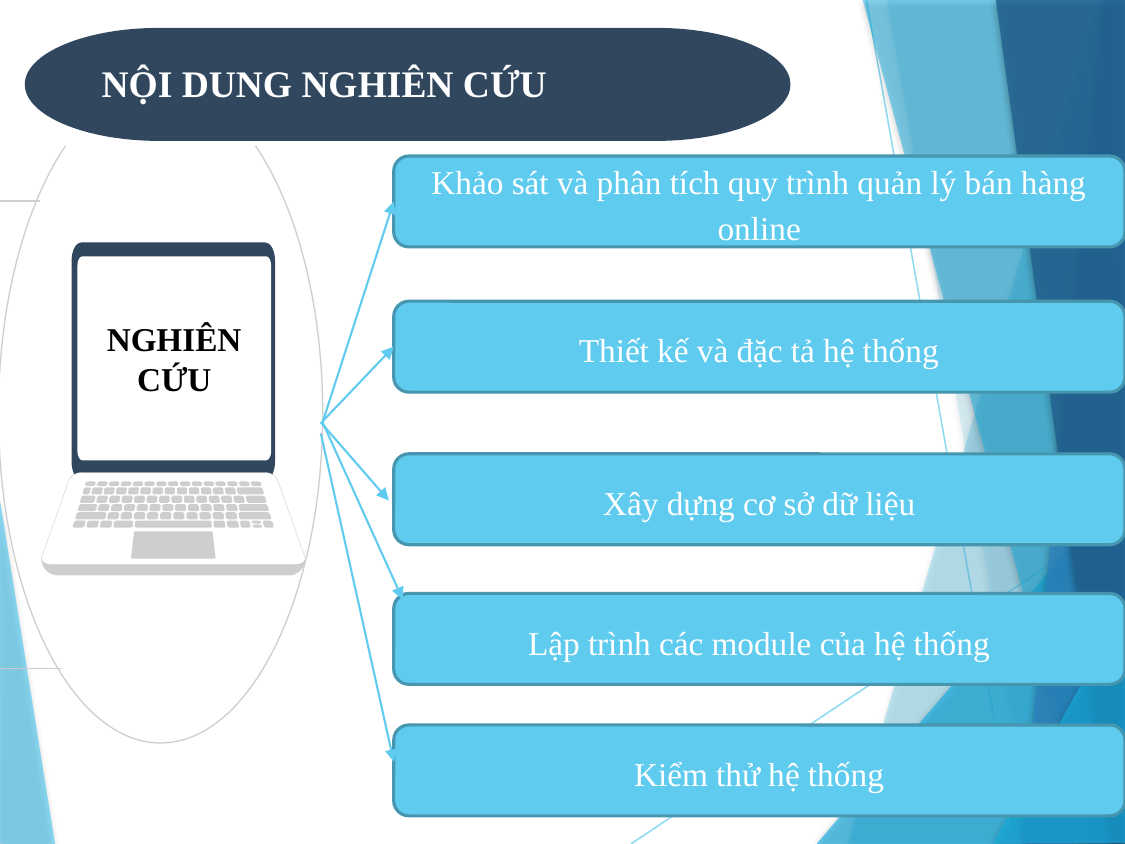

NỘI DUNG NGHIÊN CỨU

NGHIÊN CỨU

Khảo sát và phân tích quy trình quản lý bán hàng online
Thiết kế và đặc tả hệ thống
Xây dựng cơ sở dữ liệu
Lập trình các module của hệ thống
Kiểm thử hệ thống